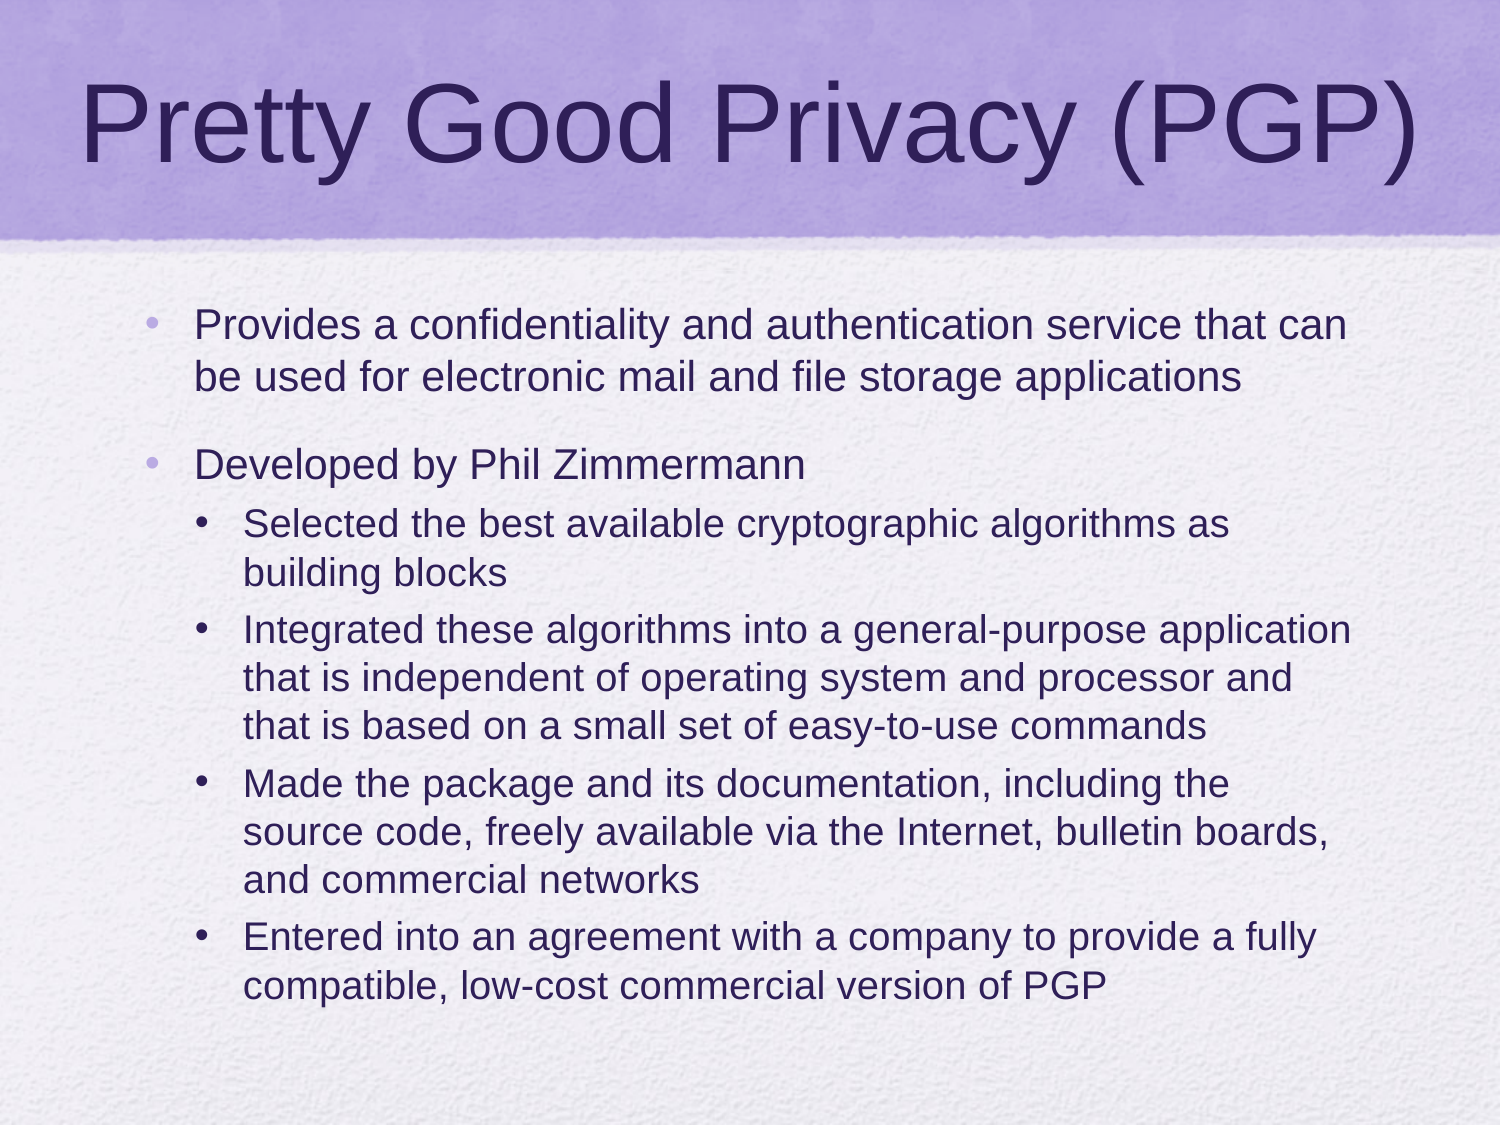

# Pretty Good Privacy (PGP)
Provides a confidentiality and authentication service that can be used for electronic mail and file storage applications
Developed by Phil Zimmermann
Selected the best available cryptographic algorithms as building blocks
Integrated these algorithms into a general-purpose application that is independent of operating system and processor and that is based on a small set of easy-to-use commands
Made the package and its documentation, including the source code, freely available via the Internet, bulletin boards, and commercial networks
Entered into an agreement with a company to provide a fully compatible, low-cost commercial version of PGP